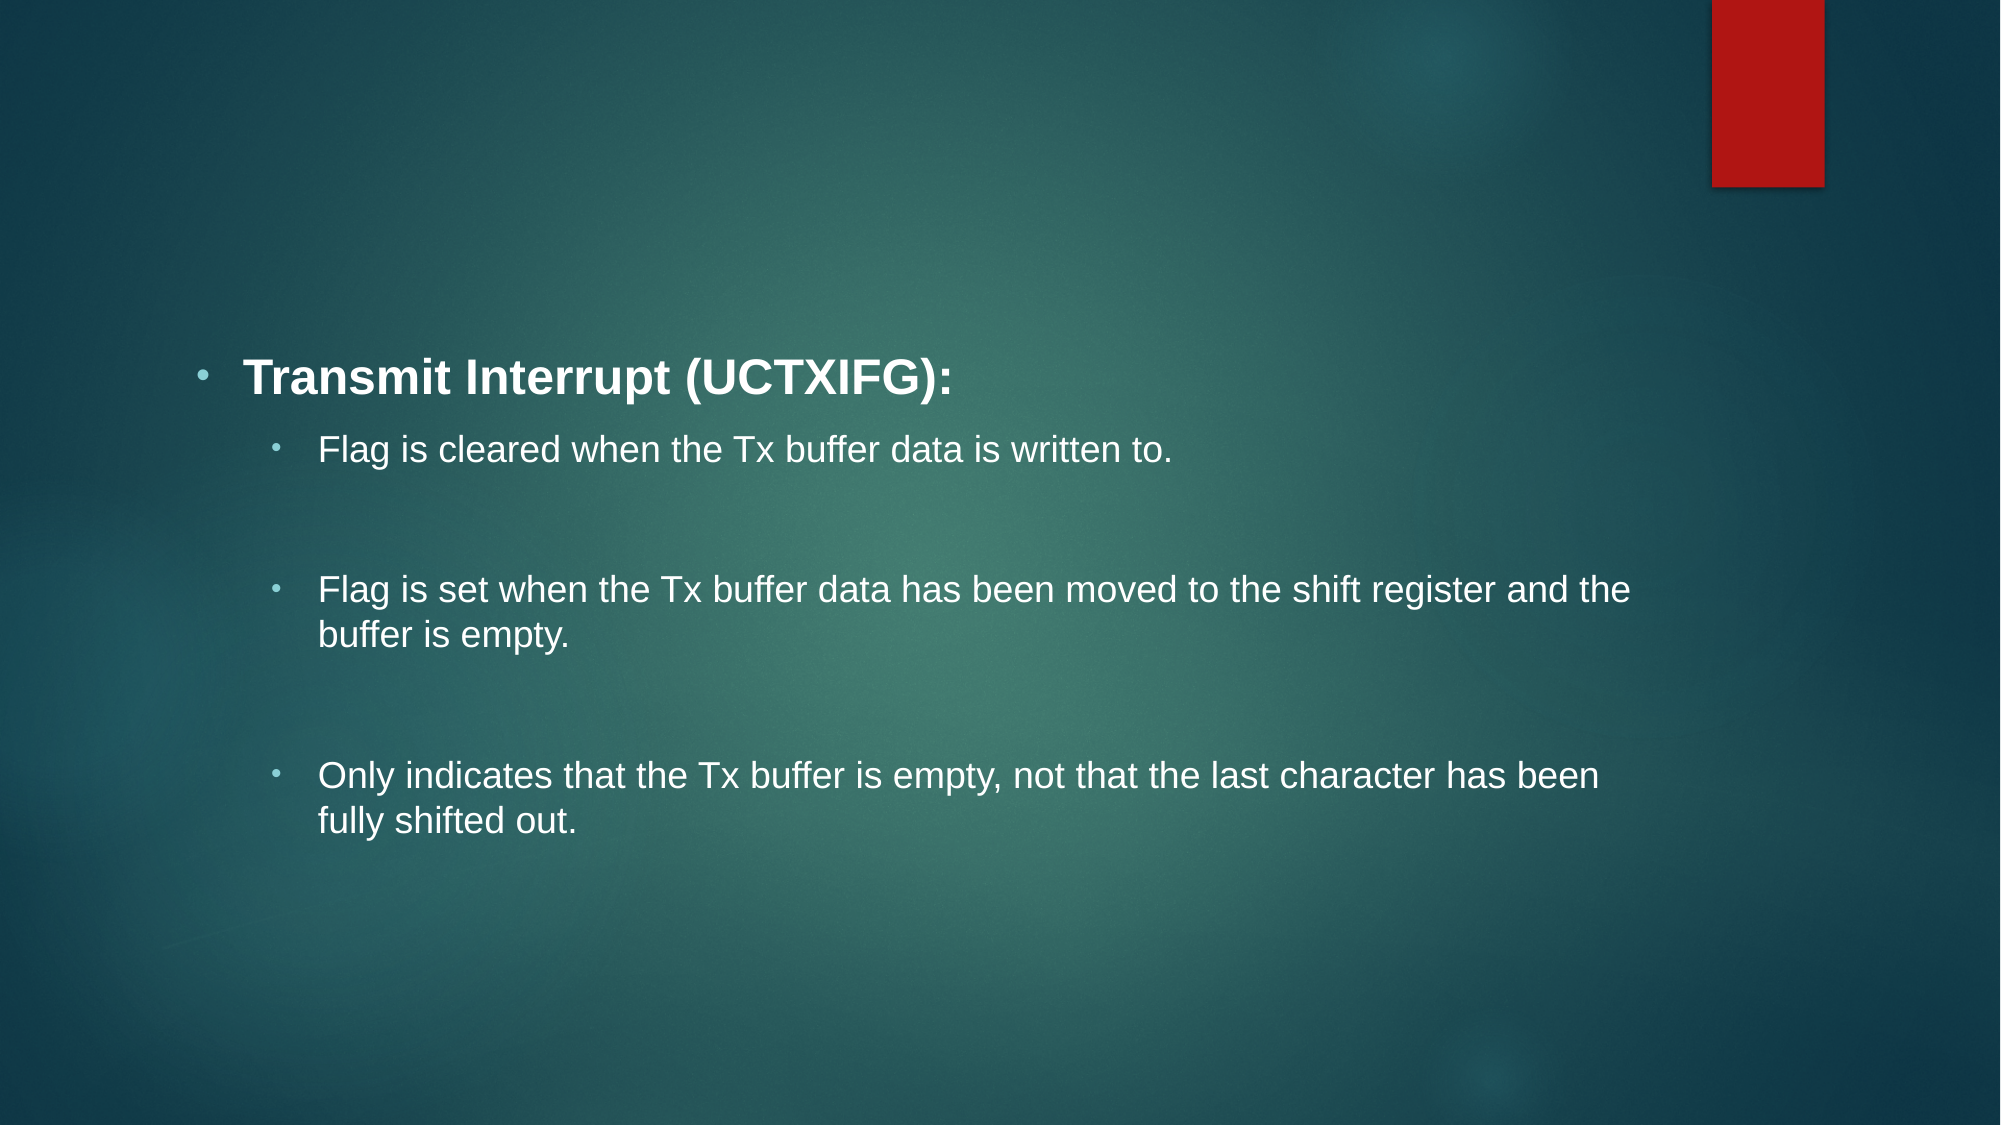

#
Transmit Interrupt (UCTXIFG):
Flag is cleared when the Tx buffer data is written to.

Flag is set when the Tx buffer data has been moved to the shift register and the buffer is empty.

Only indicates that the Tx buffer is empty, not that the last character has been fully shifted out.